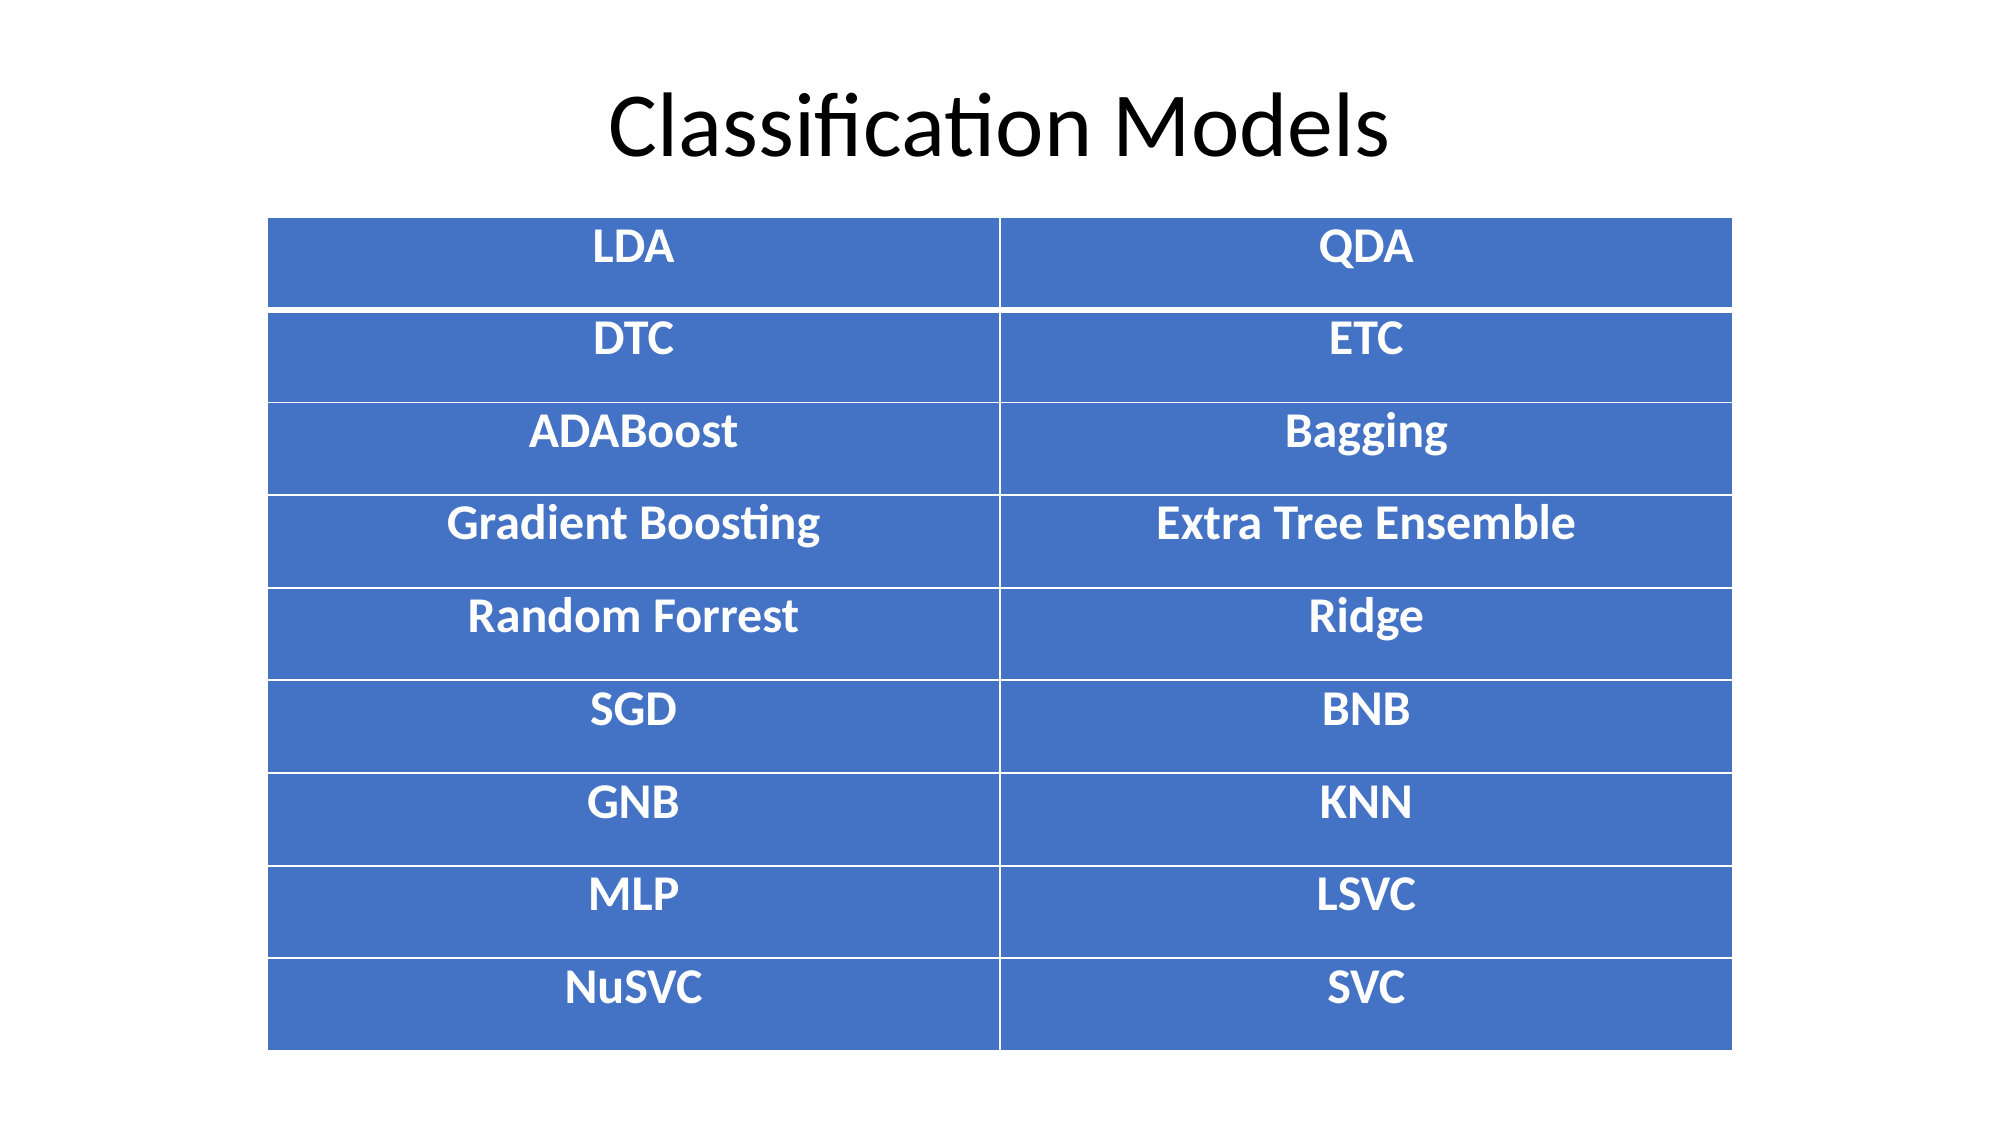

# Classification Models
| LDA | QDA |
| --- | --- |
| DTC | ETC |
| ADABoost | Bagging |
| Gradient Boosting | Extra Tree Ensemble |
| Random Forrest | Ridge |
| SGD | BNB |
| GNB | KNN |
| MLP | LSVC |
| NuSVC | SVC |